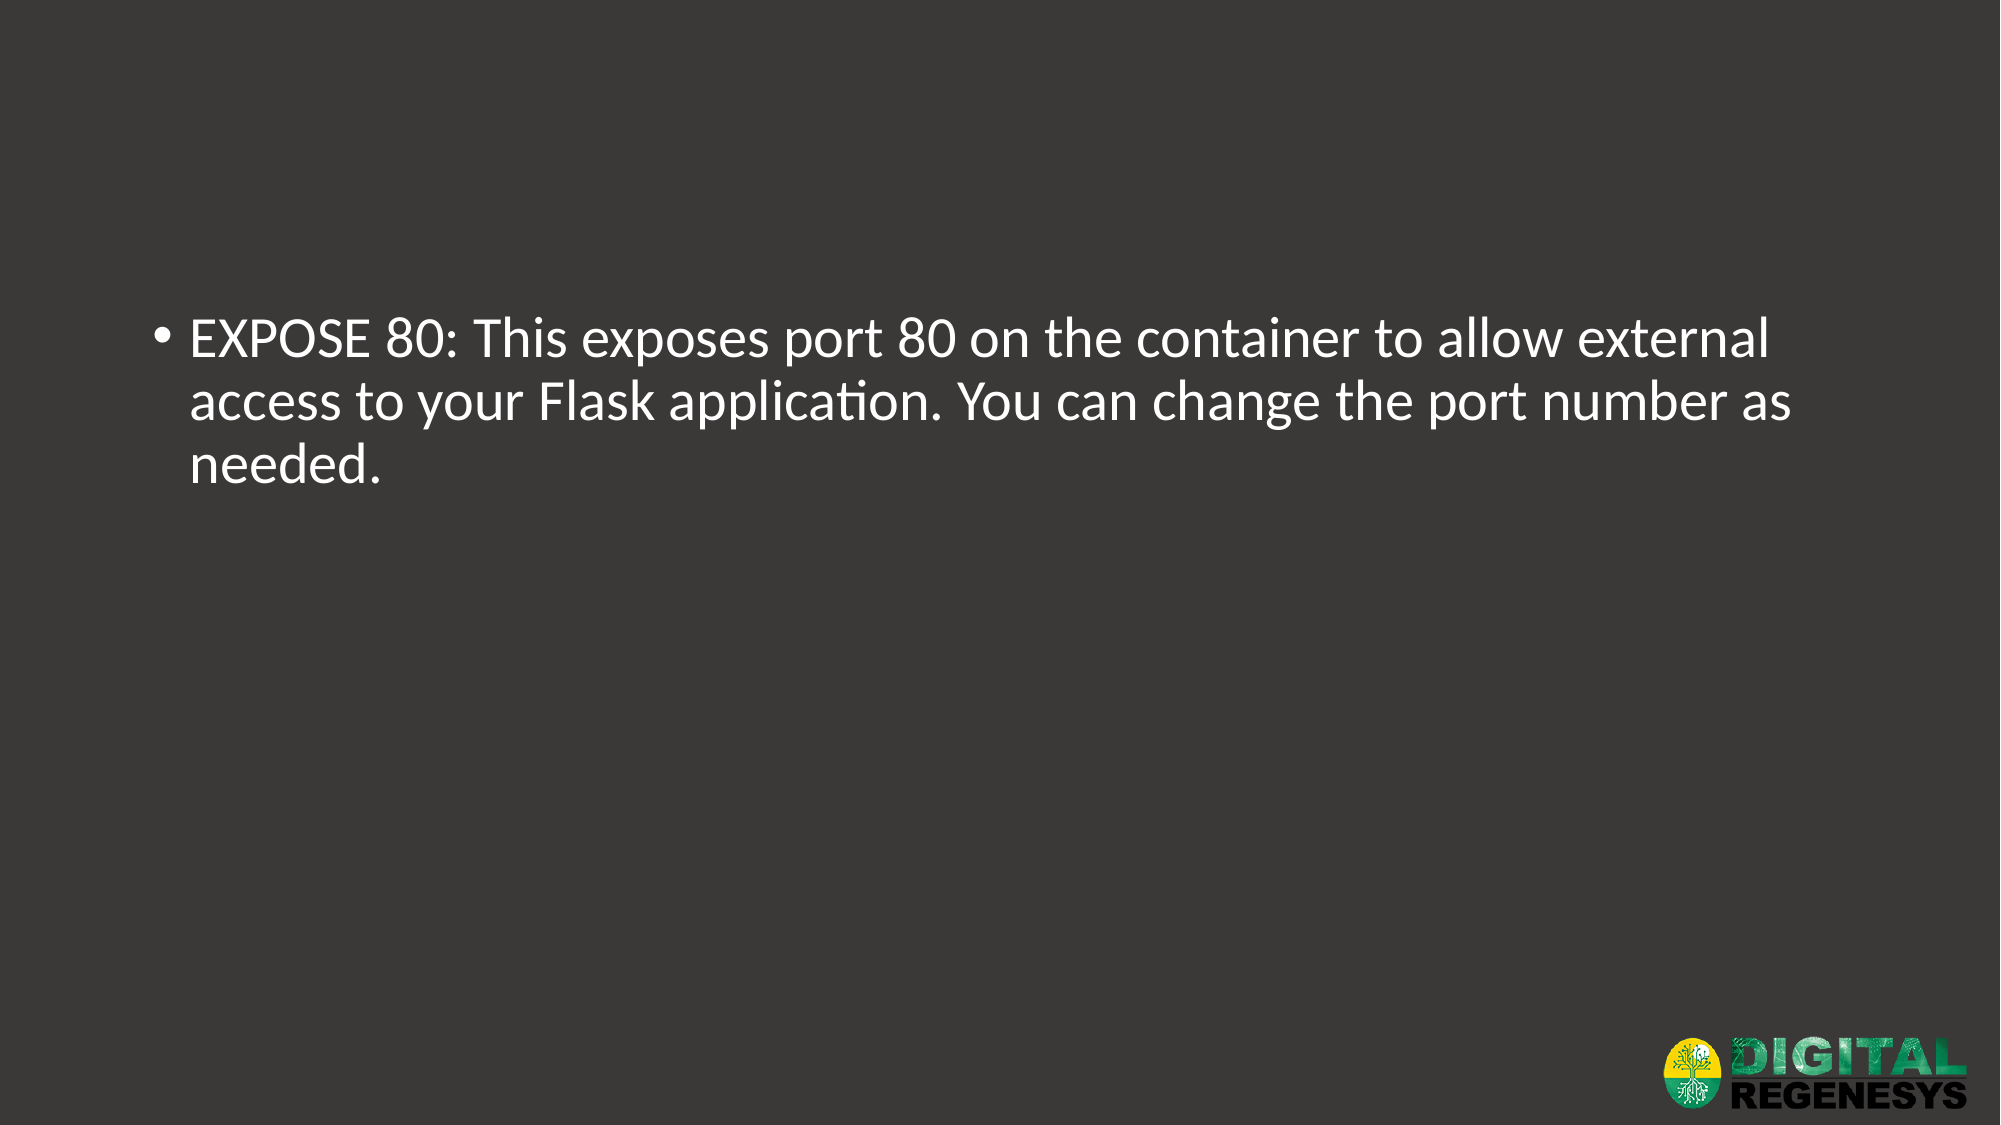

#
EXPOSE 80: This exposes port 80 on the container to allow external access to your Flask application. You can change the port number as needed.